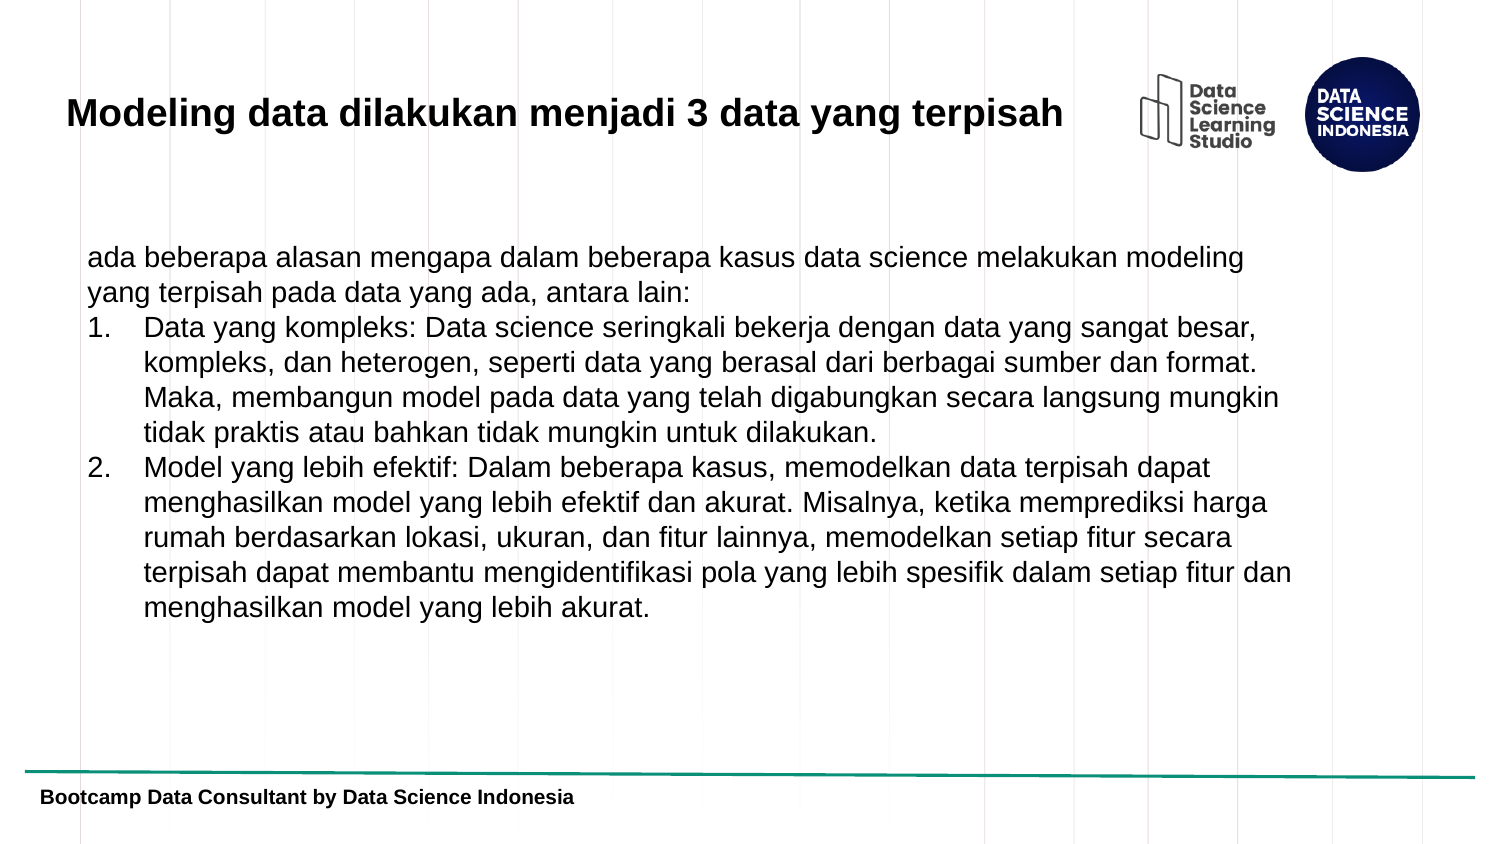

# Modeling data dilakukan menjadi 3 data yang terpisah
ada beberapa alasan mengapa dalam beberapa kasus data science melakukan modeling yang terpisah pada data yang ada, antara lain:
Data yang kompleks: Data science seringkali bekerja dengan data yang sangat besar, kompleks, dan heterogen, seperti data yang berasal dari berbagai sumber dan format. Maka, membangun model pada data yang telah digabungkan secara langsung mungkin tidak praktis atau bahkan tidak mungkin untuk dilakukan.
Model yang lebih efektif: Dalam beberapa kasus, memodelkan data terpisah dapat menghasilkan model yang lebih efektif dan akurat. Misalnya, ketika memprediksi harga rumah berdasarkan lokasi, ukuran, dan fitur lainnya, memodelkan setiap fitur secara terpisah dapat membantu mengidentifikasi pola yang lebih spesifik dalam setiap fitur dan menghasilkan model yang lebih akurat.